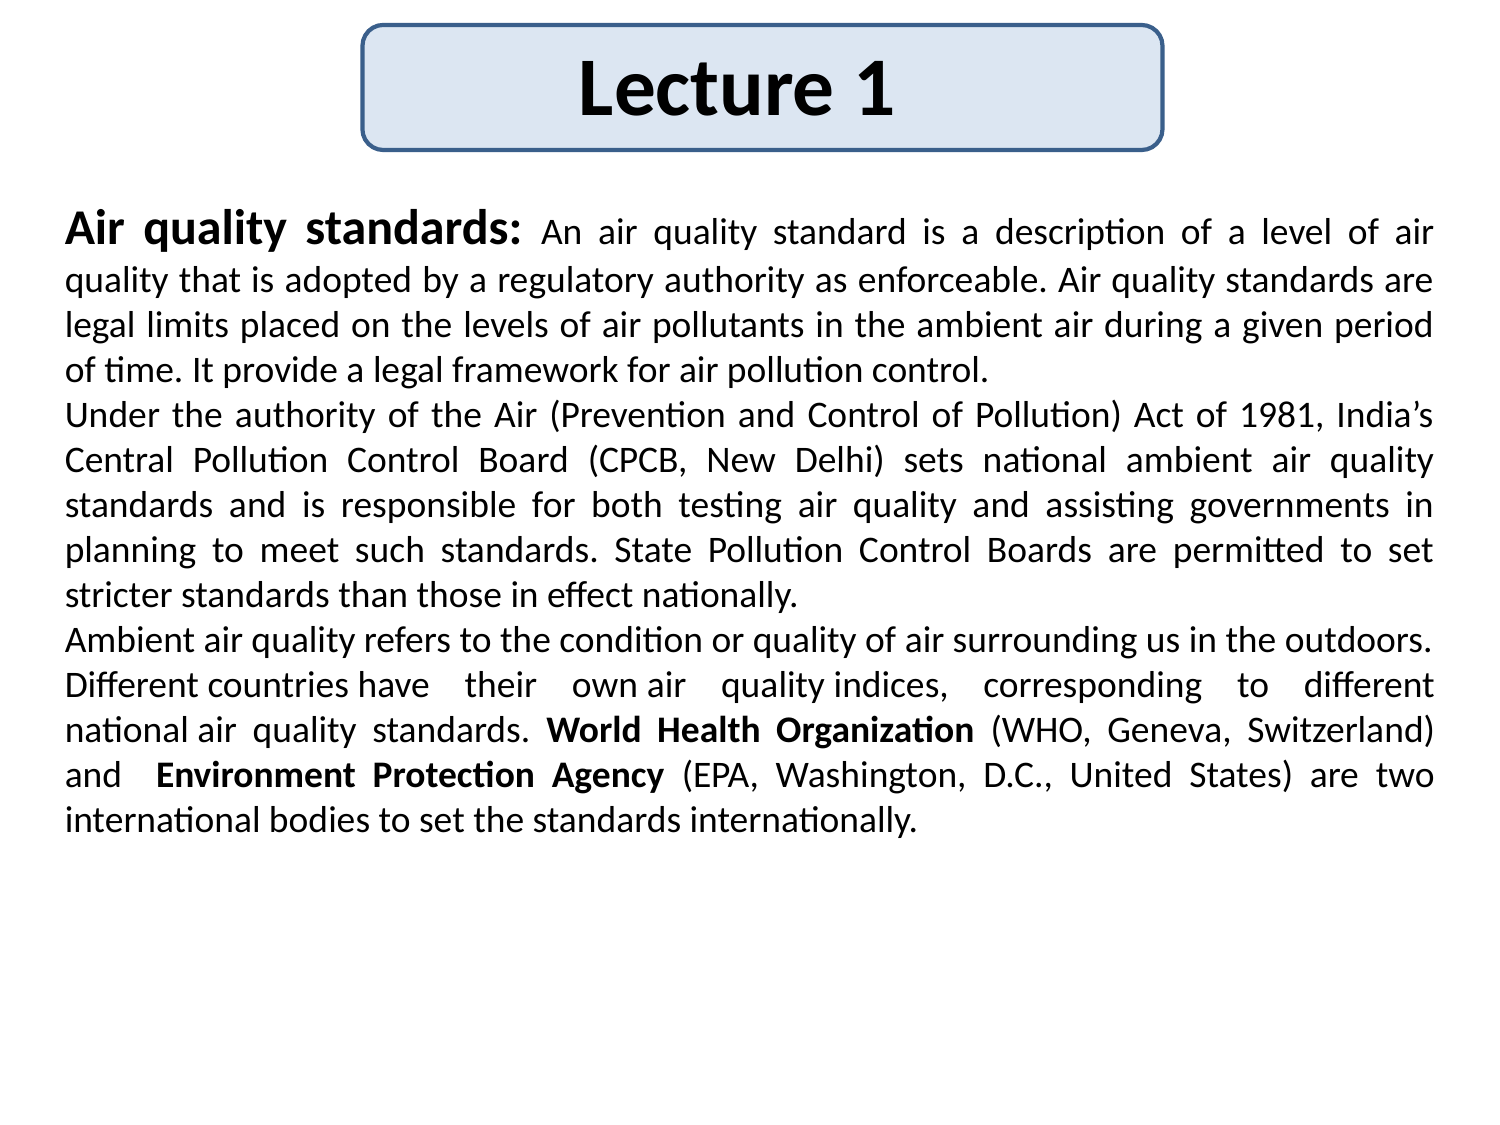

Lecture 1
Air quality standards: An air quality standard is a description of a level of air quality that is adopted by a regulatory authority as enforceable. Air quality standards are legal limits placed on the levels of air pollutants in the ambient air during a given period of time. It provide a legal framework for air pollution control.
Under the authority of the Air (Prevention and Control of Pollution) Act of 1981, India’s Central Pollution Control Board (CPCB, New Delhi) sets national ambient air quality standards and is responsible for both testing air quality and assisting governments in planning to meet such standards. State Pollution Control Boards are permitted to set stricter standards than those in effect nationally.
Ambient air quality refers to the condition or quality of air surrounding us in the outdoors.
Different countries have their own air quality indices, corresponding to different national air quality standards. World Health Organization (WHO, Geneva, Switzerland) and  Environment Protection Agency (EPA, Washington, D.C., United States) are two international bodies to set the standards internationally.